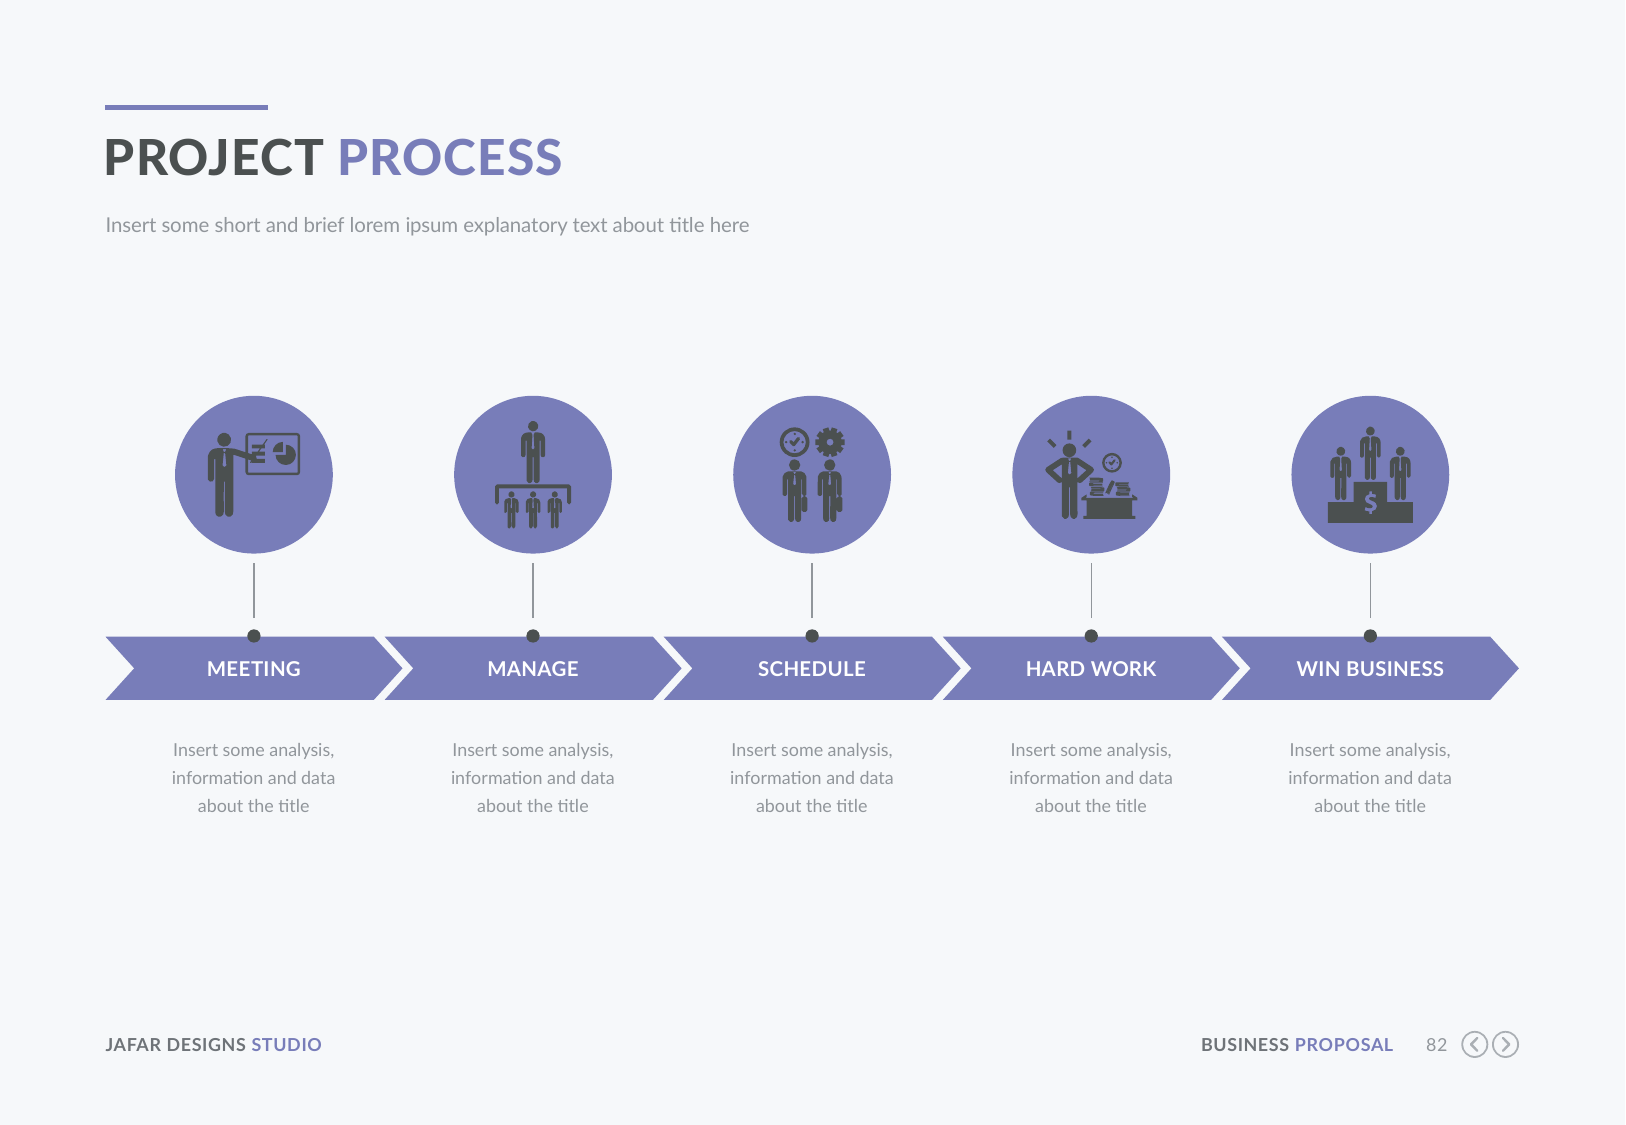

Project Process
Insert some short and brief lorem ipsum explanatory text about title here

meeting
manage
schedule
Hard work
Win business
Insert some analysis, information and data about the title
Insert some analysis, information and data about the title
Insert some analysis, information and data about the title
Insert some analysis, information and data about the title
Insert some analysis, information and data about the title